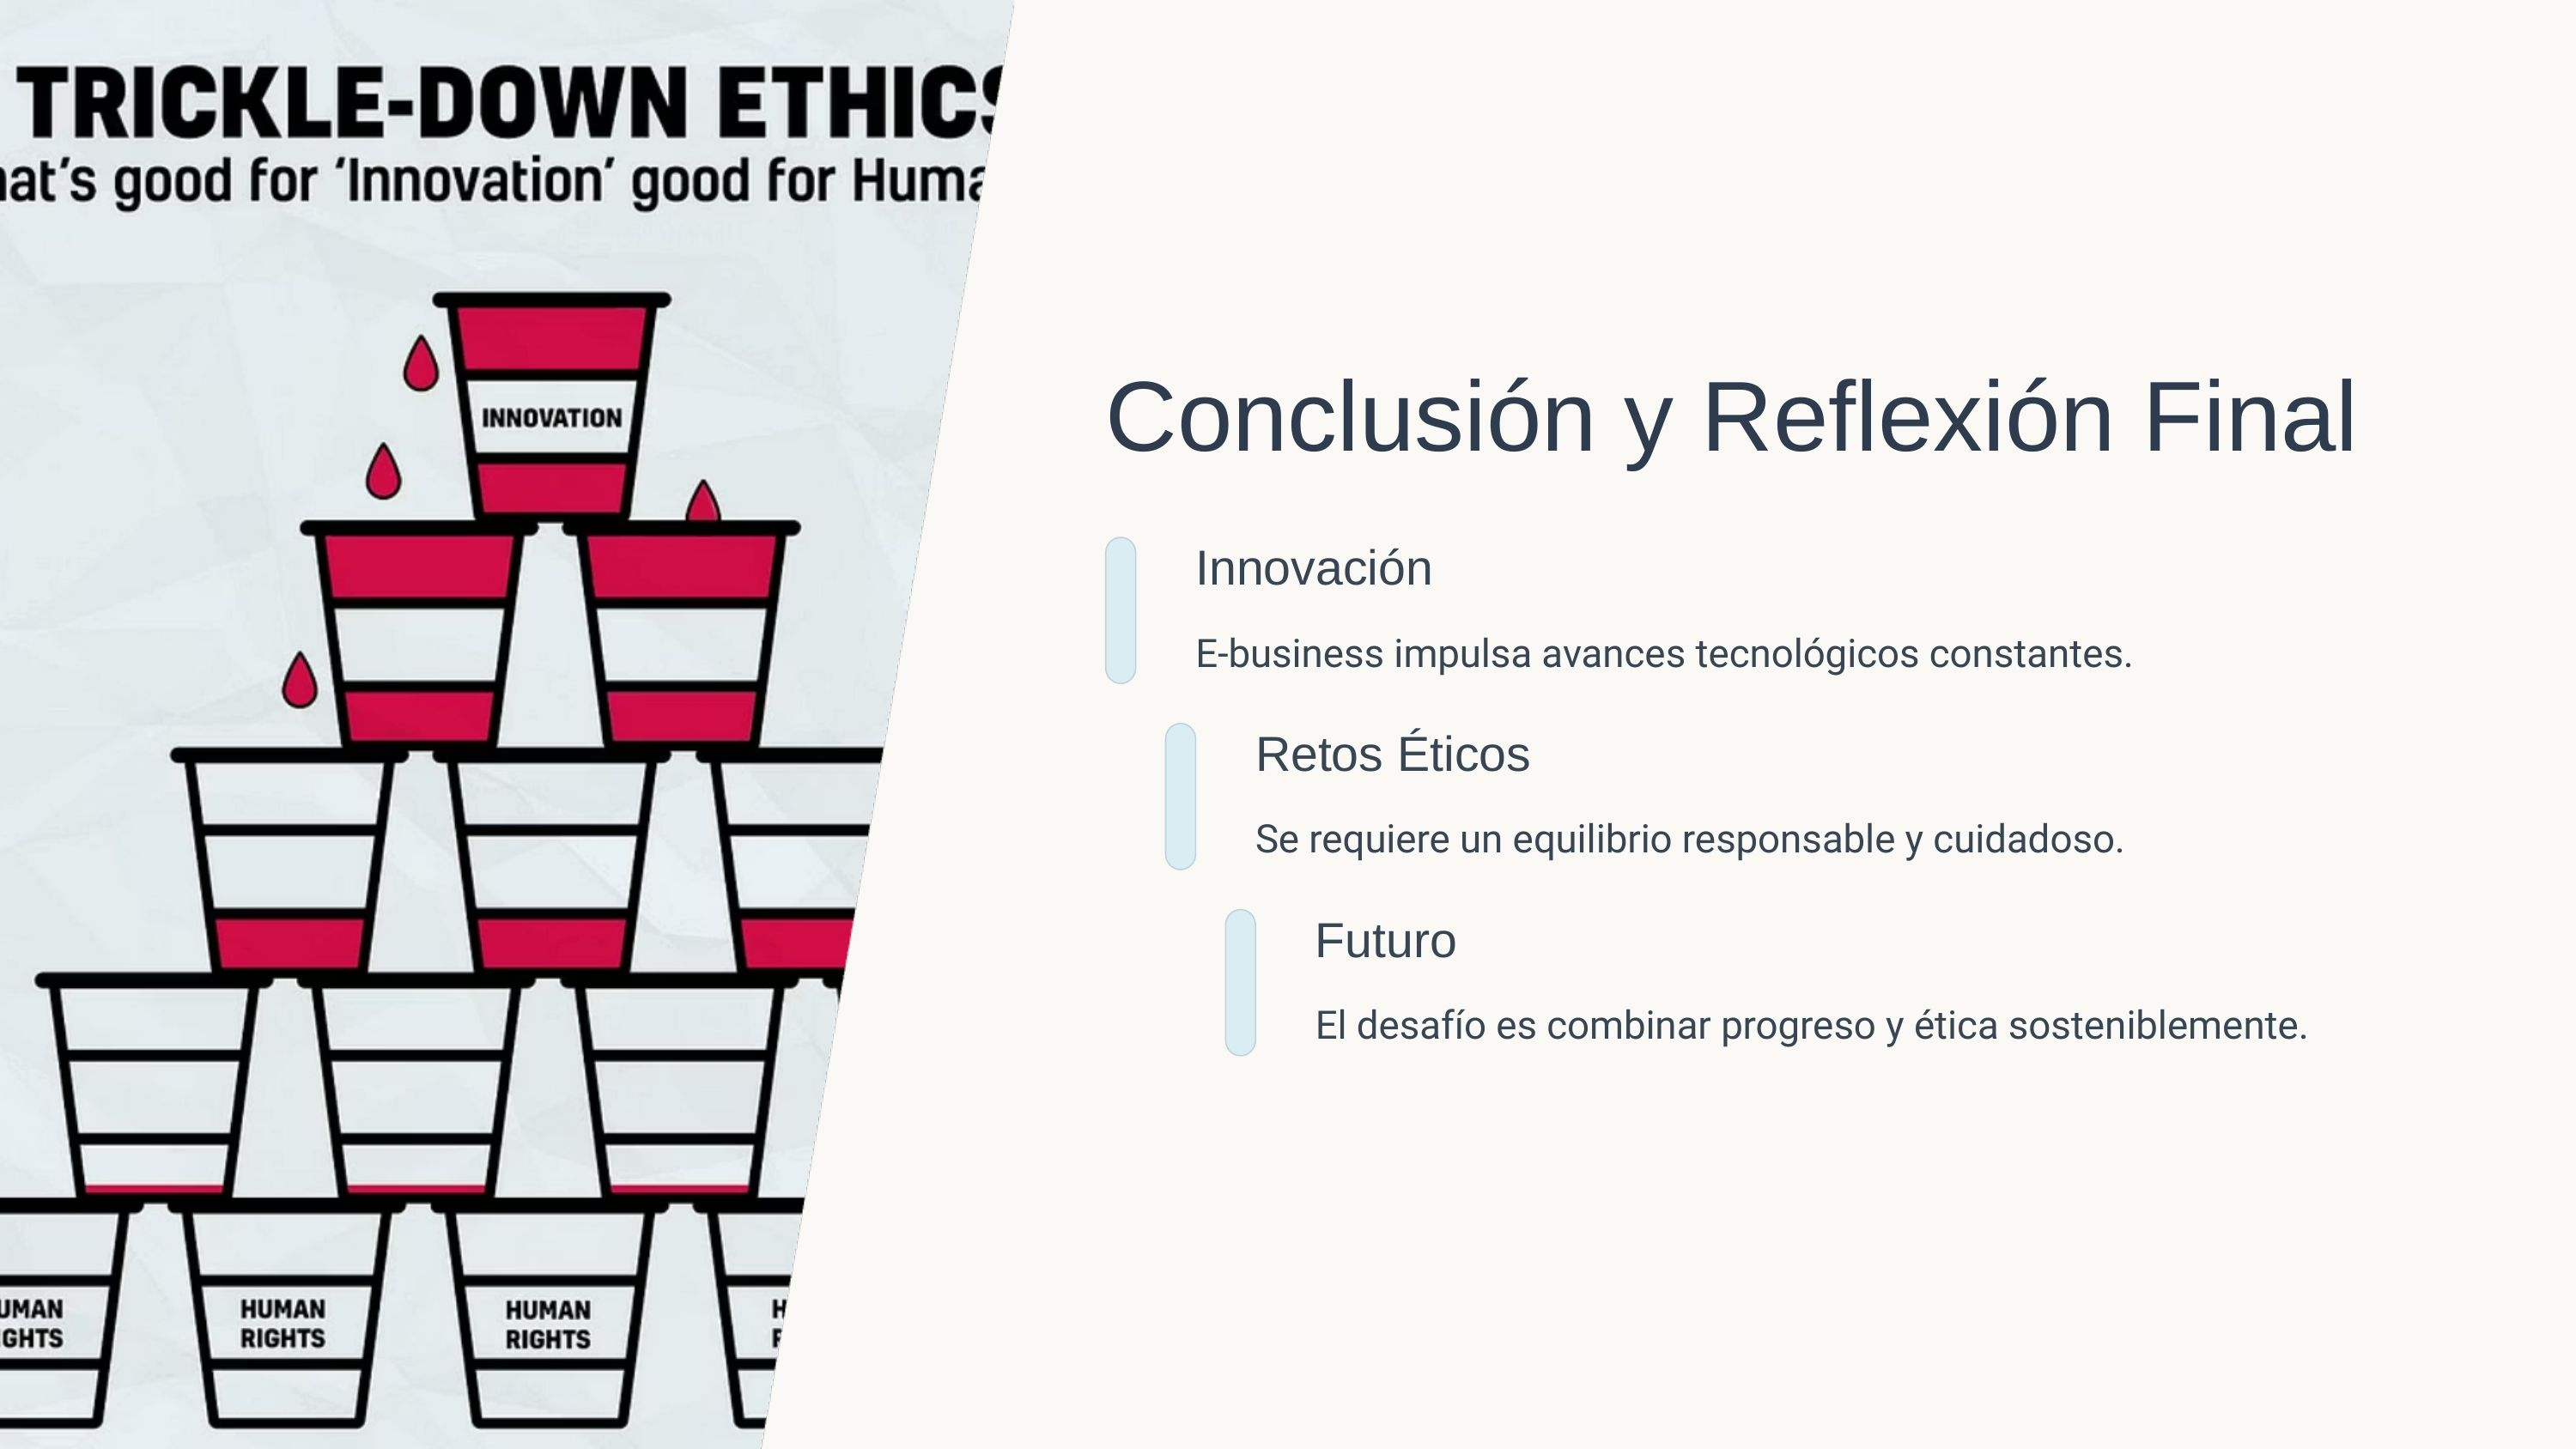

Conclusión y Reflexión Final

Innovación

E-business impulsa avances tecnológicos constantes.

Retos Éticos

Se requiere un equilibrio responsable y cuidadoso.

Futuro

El desafío es combinar progreso y ética sosteniblemente.